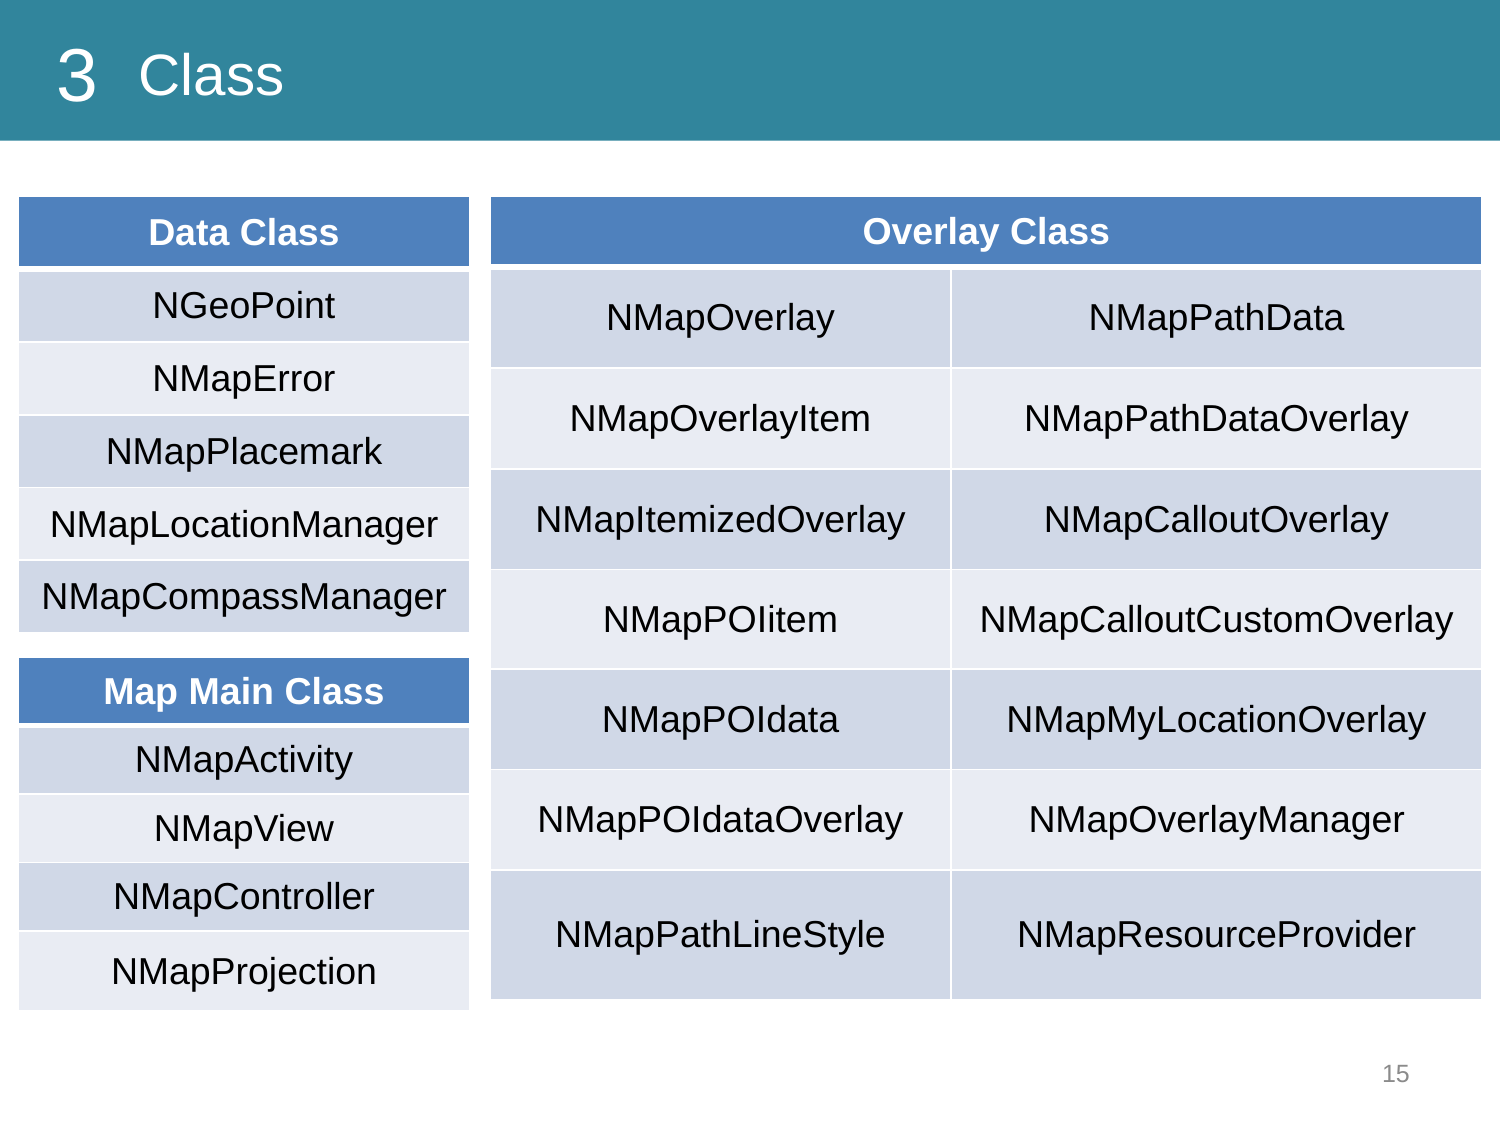

3
Class
| Data Class |
| --- |
| NGeoPoint |
| NMapError |
| NMapPlacemark |
| NMapLocationManager |
| NMapCompassManager |
| Overlay Class |  |
| --- | --- |
| NMapOverlay | NMapPathData |
| NMapOverlayItem | NMapPathDataOverlay |
| NMapItemizedOverlay | NMapCalloutOverlay |
| NMapPOIitem | NMapCalloutCustomOverlay |
| NMapPOIdata | NMapMyLocationOverlay |
| NMapPOIdataOverlay | NMapOverlayManager |
| NMapPathLineStyle | NMapResourceProvider |
| Map Main Class |
| --- |
| NMapActivity |
| NMapView |
| NMapController |
| NMapProjection |
15